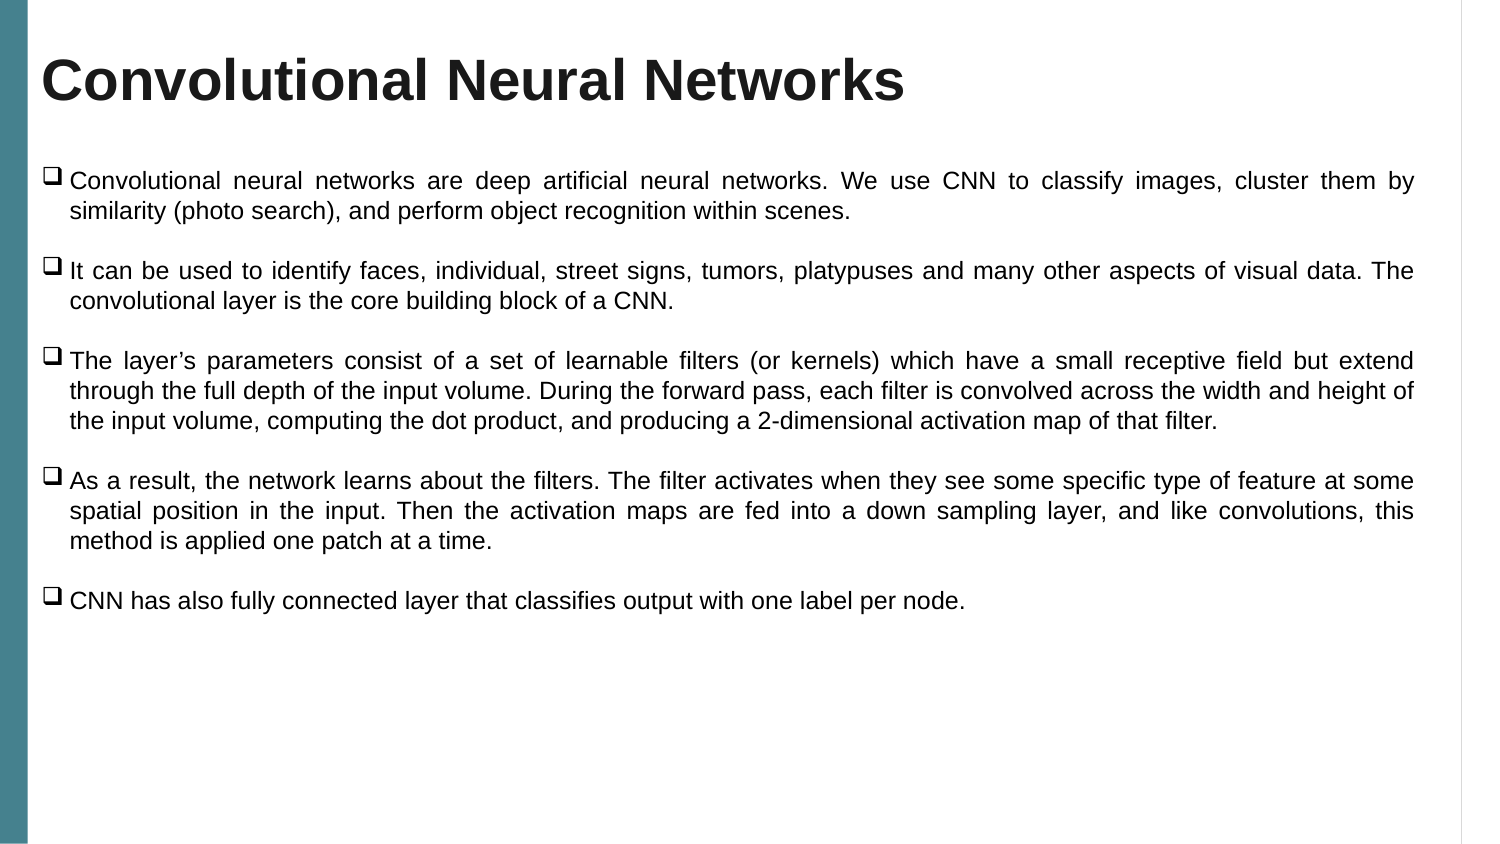

# Convolutional Neural Networks
Convolutional neural networks are deep artificial neural networks. We use CNN to classify images, cluster them by similarity (photo search), and perform object recognition within scenes.

It can be used to identify faces, individual, street signs, tumors, platypuses and many other aspects of visual data. The convolutional layer is the core building block of a CNN.

The layer’s parameters consist of a set of learnable filters (or kernels) which have a small receptive field but extend through the full depth of the input volume. During the forward pass, each filter is convolved across the width and height of the input volume, computing the dot product, and producing a 2-dimensional activation map of that filter.

As a result, the network learns about the filters. The filter activates when they see some specific type of feature at some spatial position in the input. Then the activation maps are fed into a down sampling layer, and like convolutions, this method is applied one patch at a time.

CNN has also fully connected layer that classifies output with one label per node.